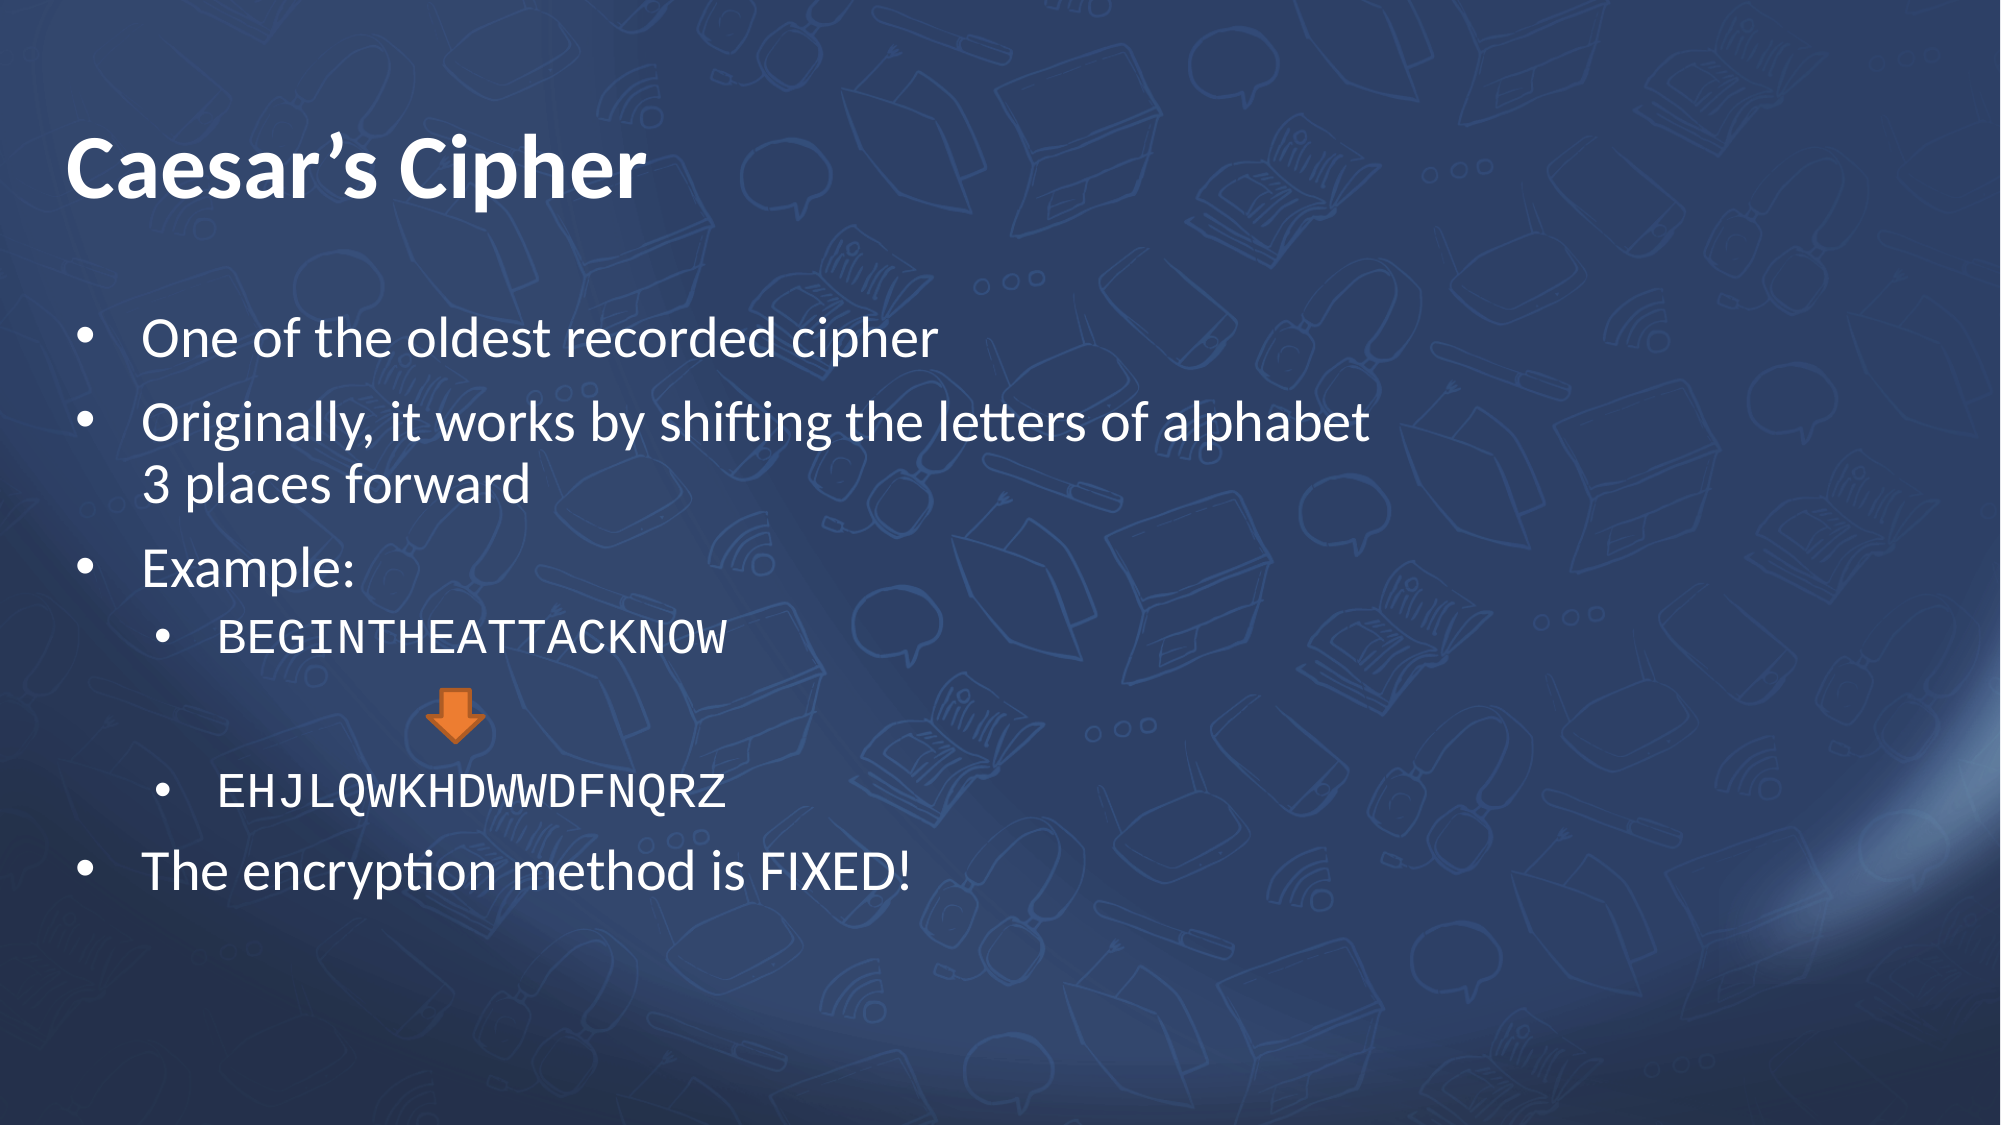

# Caesar’s Cipher
One of the oldest recorded cipher
Originally, it works by shifting the letters of alphabet 3 places forward
Example:
BEGINTHEATTACKNOW

EHJLQWKHDWWDFNQRZ
The encryption method is FIXED!